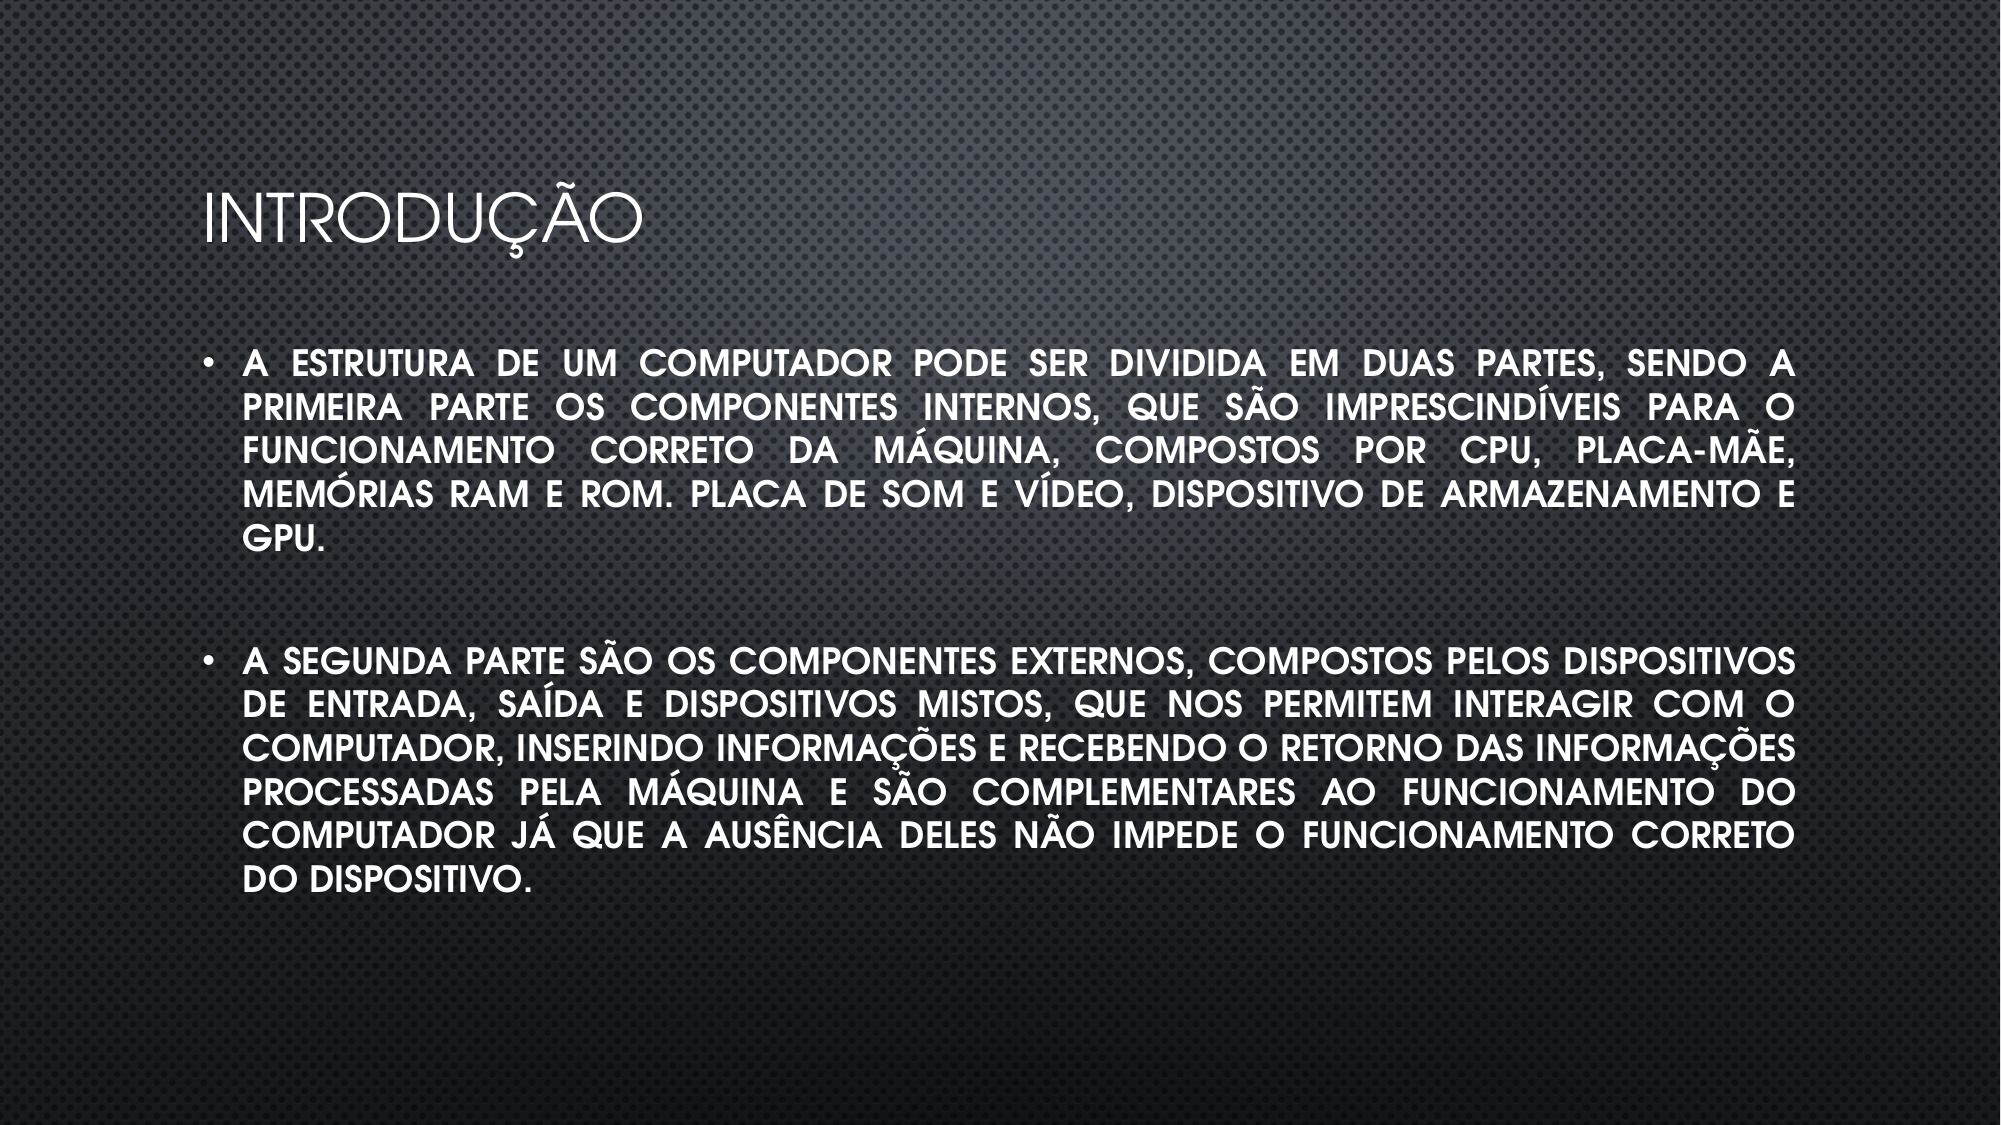

# introdução

A estrutura de um computador pode ser dividida em duas partes, sendo a primeira parte os componentes internos, que são imprescindíveis para o funcionamento correto da máquina, compostos por CPU, Placa-Mãe, Memórias RAM e ROM. Placa de Som e Vídeo, Dispositivo de Armazenamento e GPU.

A segunda parte são os componentes externos, compostos pelos dispositivos de entrada, saída e dispositivos mistos, que nos permitem interagir com o computador, inserindo informações e recebendo o retorno das informações processadas pela máquina e são complementares ao funcionamento do computador já que a ausência deles não impede o funcionamento correto do dispositivo.